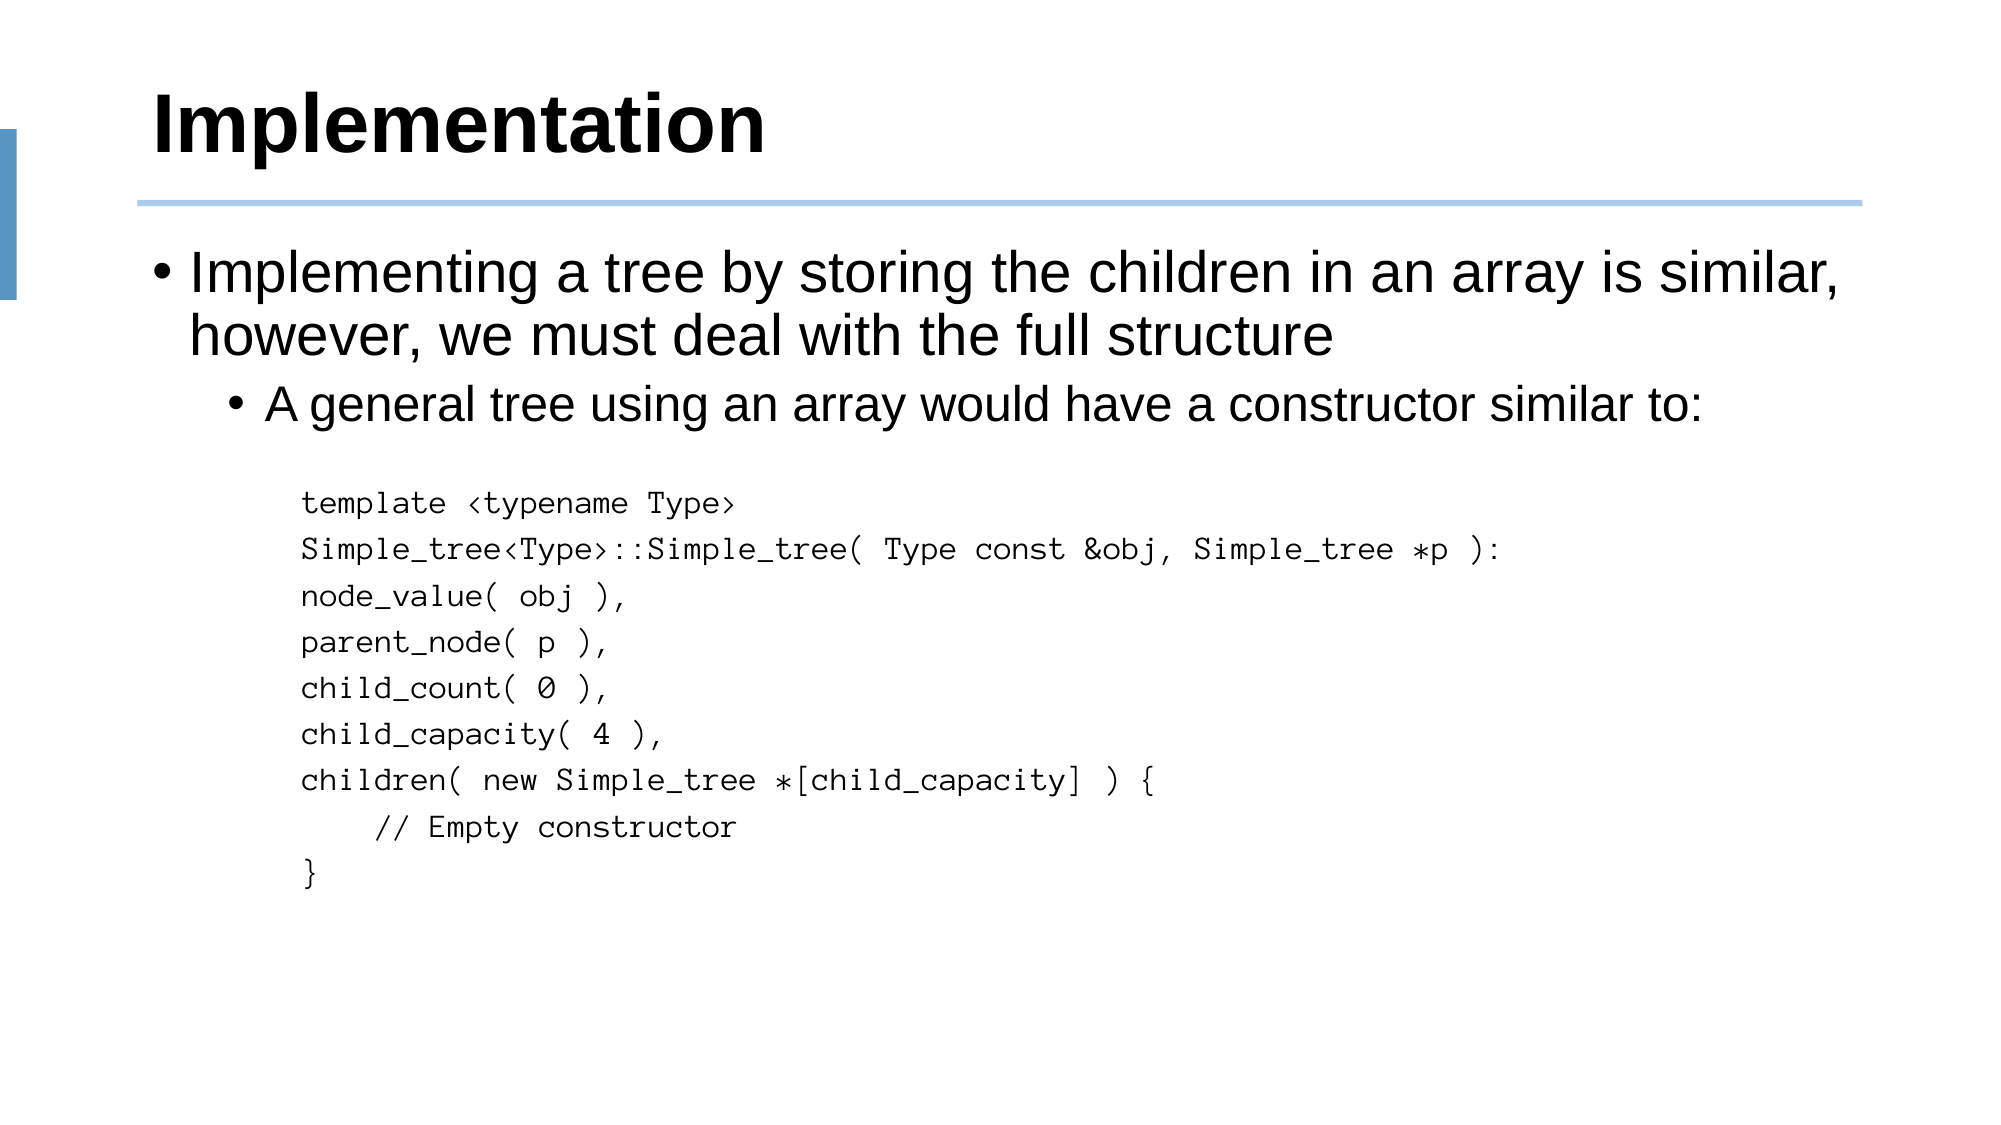

# Implementation
Implementing a tree by storing the children in an array is similar,
however, we must deal with the full structure
A general tree using an array would have a constructor similar to:

template <typename Type>
Simple_tree<Type>::Simple_tree( Type const &obj, Simple_tree *p ):
node_value( obj ),
parent_node( p ),
child_count( 0 ),
child_capacity( 4 ),
children( new Simple_tree *[child_capacity] ) {
    // Empty constructor
}